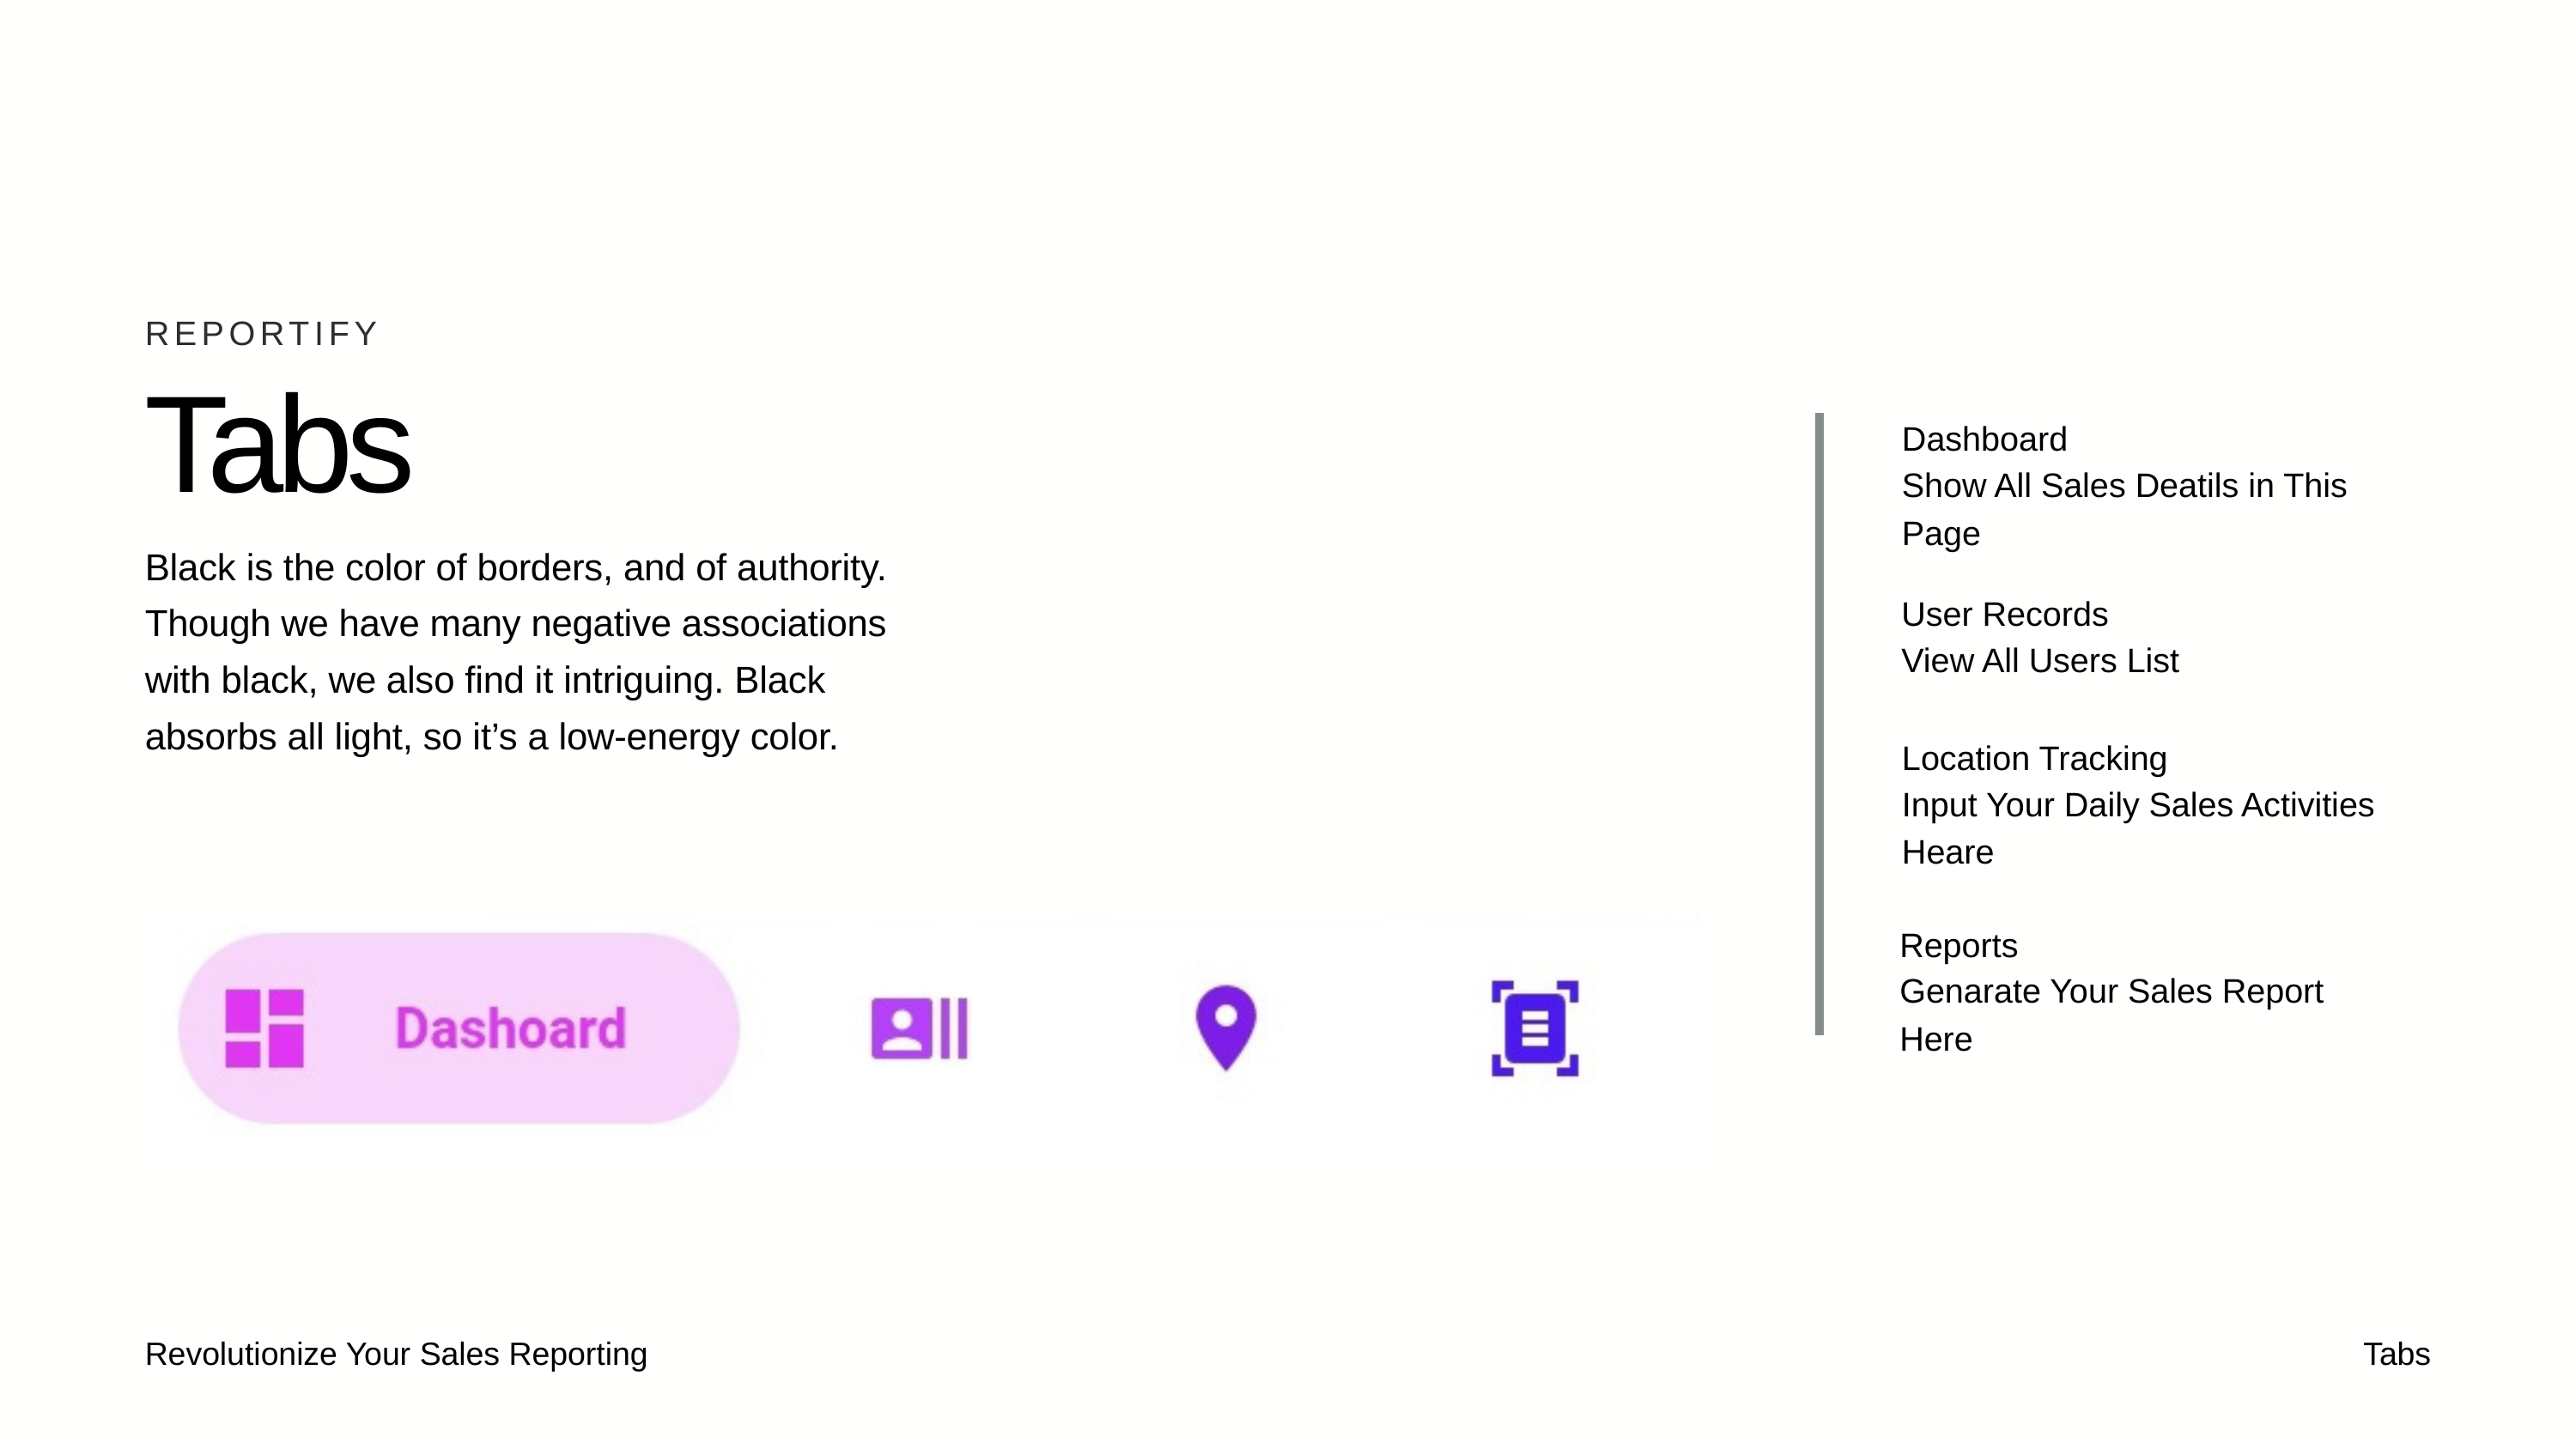

REPORTIFY
Tabs

Dashboard
Show All Sales Deatils in This Page
Black is the color of borders, and of authority. Though we have many negative associations with black, we also find it intriguing. Black absorbs all light, so it’s a low-energy color.
User Records
View All Users List
Location Tracking
Input Your Daily Sales Activities Heare

Reports
Genarate Your Sales Report Here
Revolutionize Your Sales Reporting
Tabs